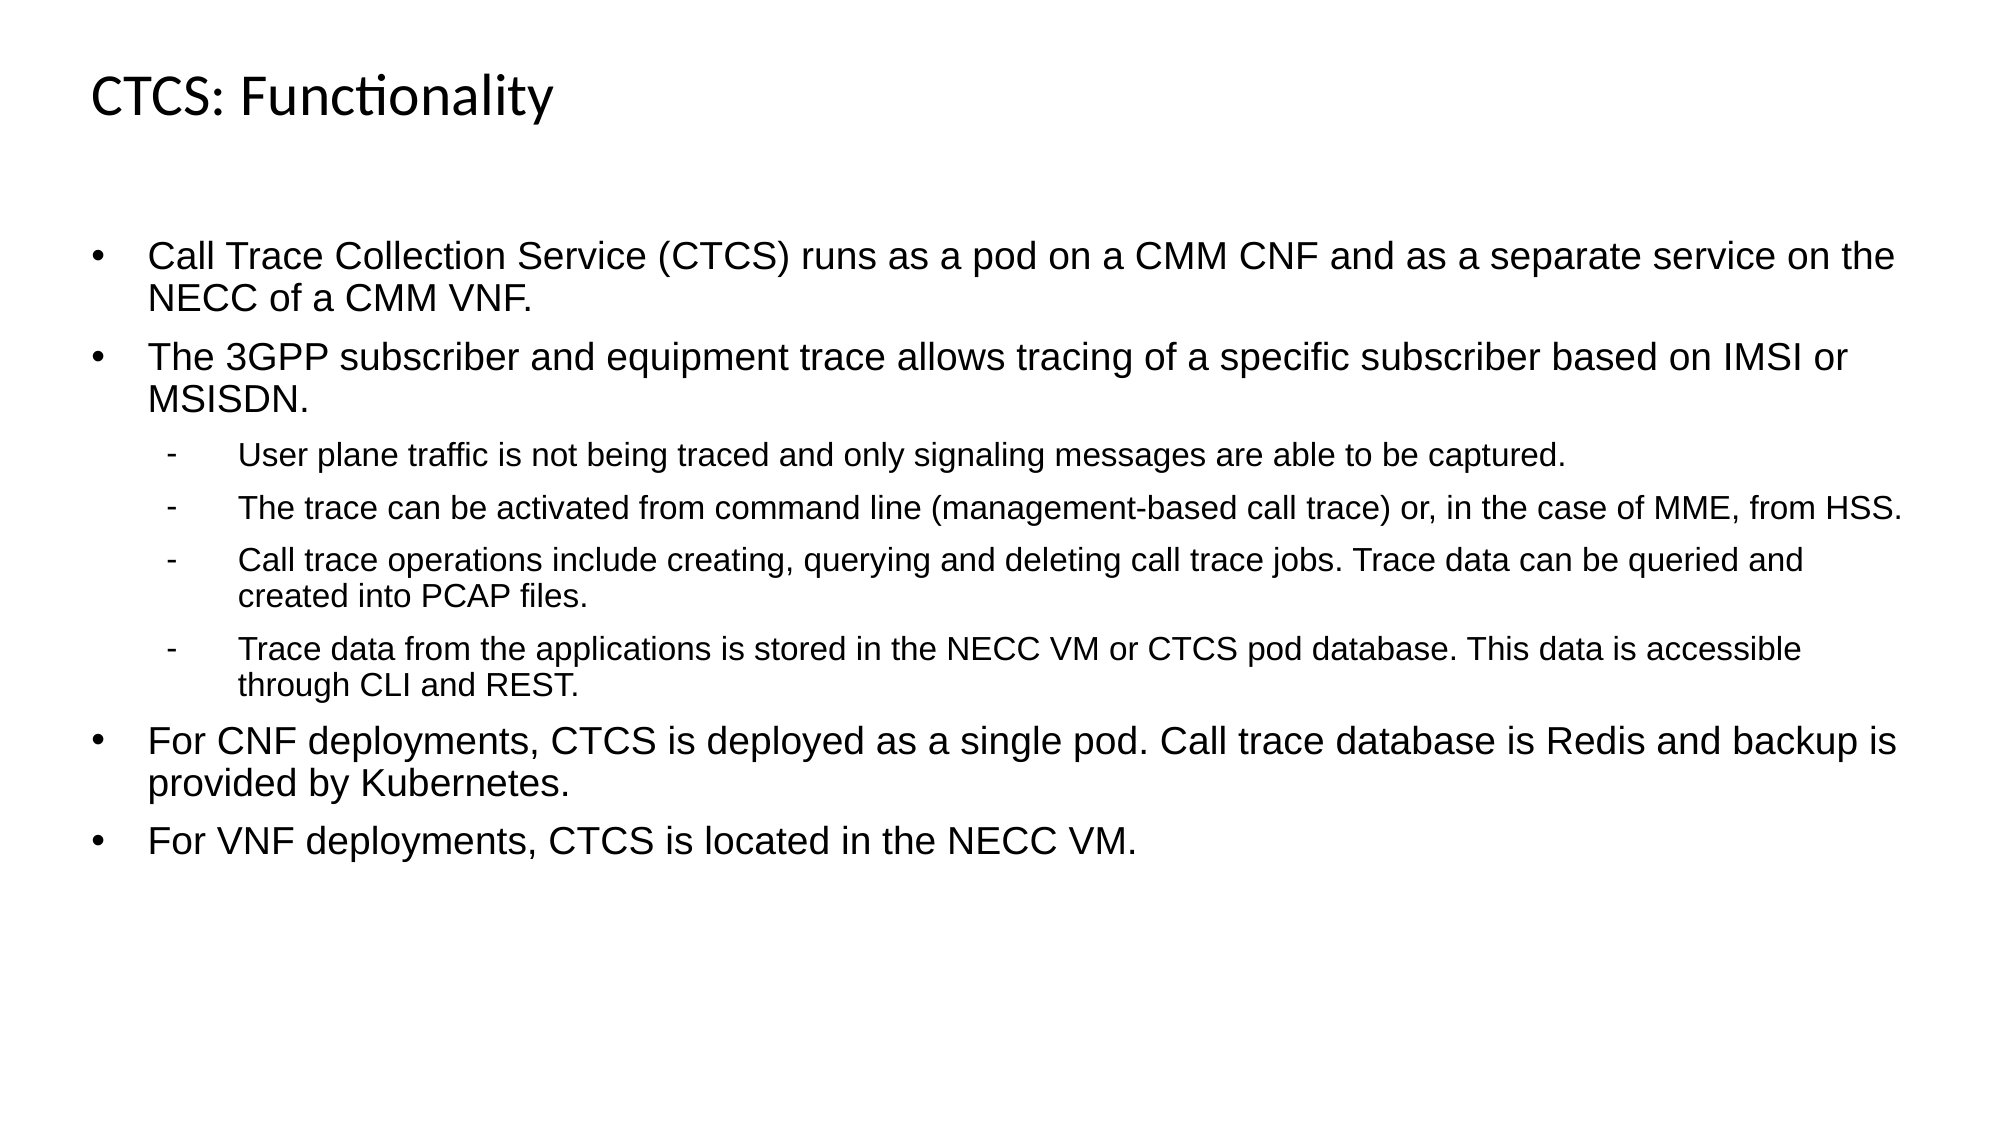

# CTCS: Functionality
Call Trace Collection Service (CTCS) runs as a pod on a CMM CNF and as a separate service on the NECC of a CMM VNF.
The 3GPP subscriber and equipment trace allows tracing of a specific subscriber based on IMSI or MSISDN.
User plane traffic is not being traced and only signaling messages are able to be captured.
The trace can be activated from command line (management-based call trace) or, in the case of MME, from HSS.
Call trace operations include creating, querying and deleting call trace jobs. Trace data can be queried and created into PCAP files.
Trace data from the applications is stored in the NECC VM or CTCS pod database. This data is accessible through CLI and REST.
For CNF deployments, CTCS is deployed as a single pod. Call trace database is Redis and backup is provided by Kubernetes.
For VNF deployments, CTCS is located in the NECC VM.